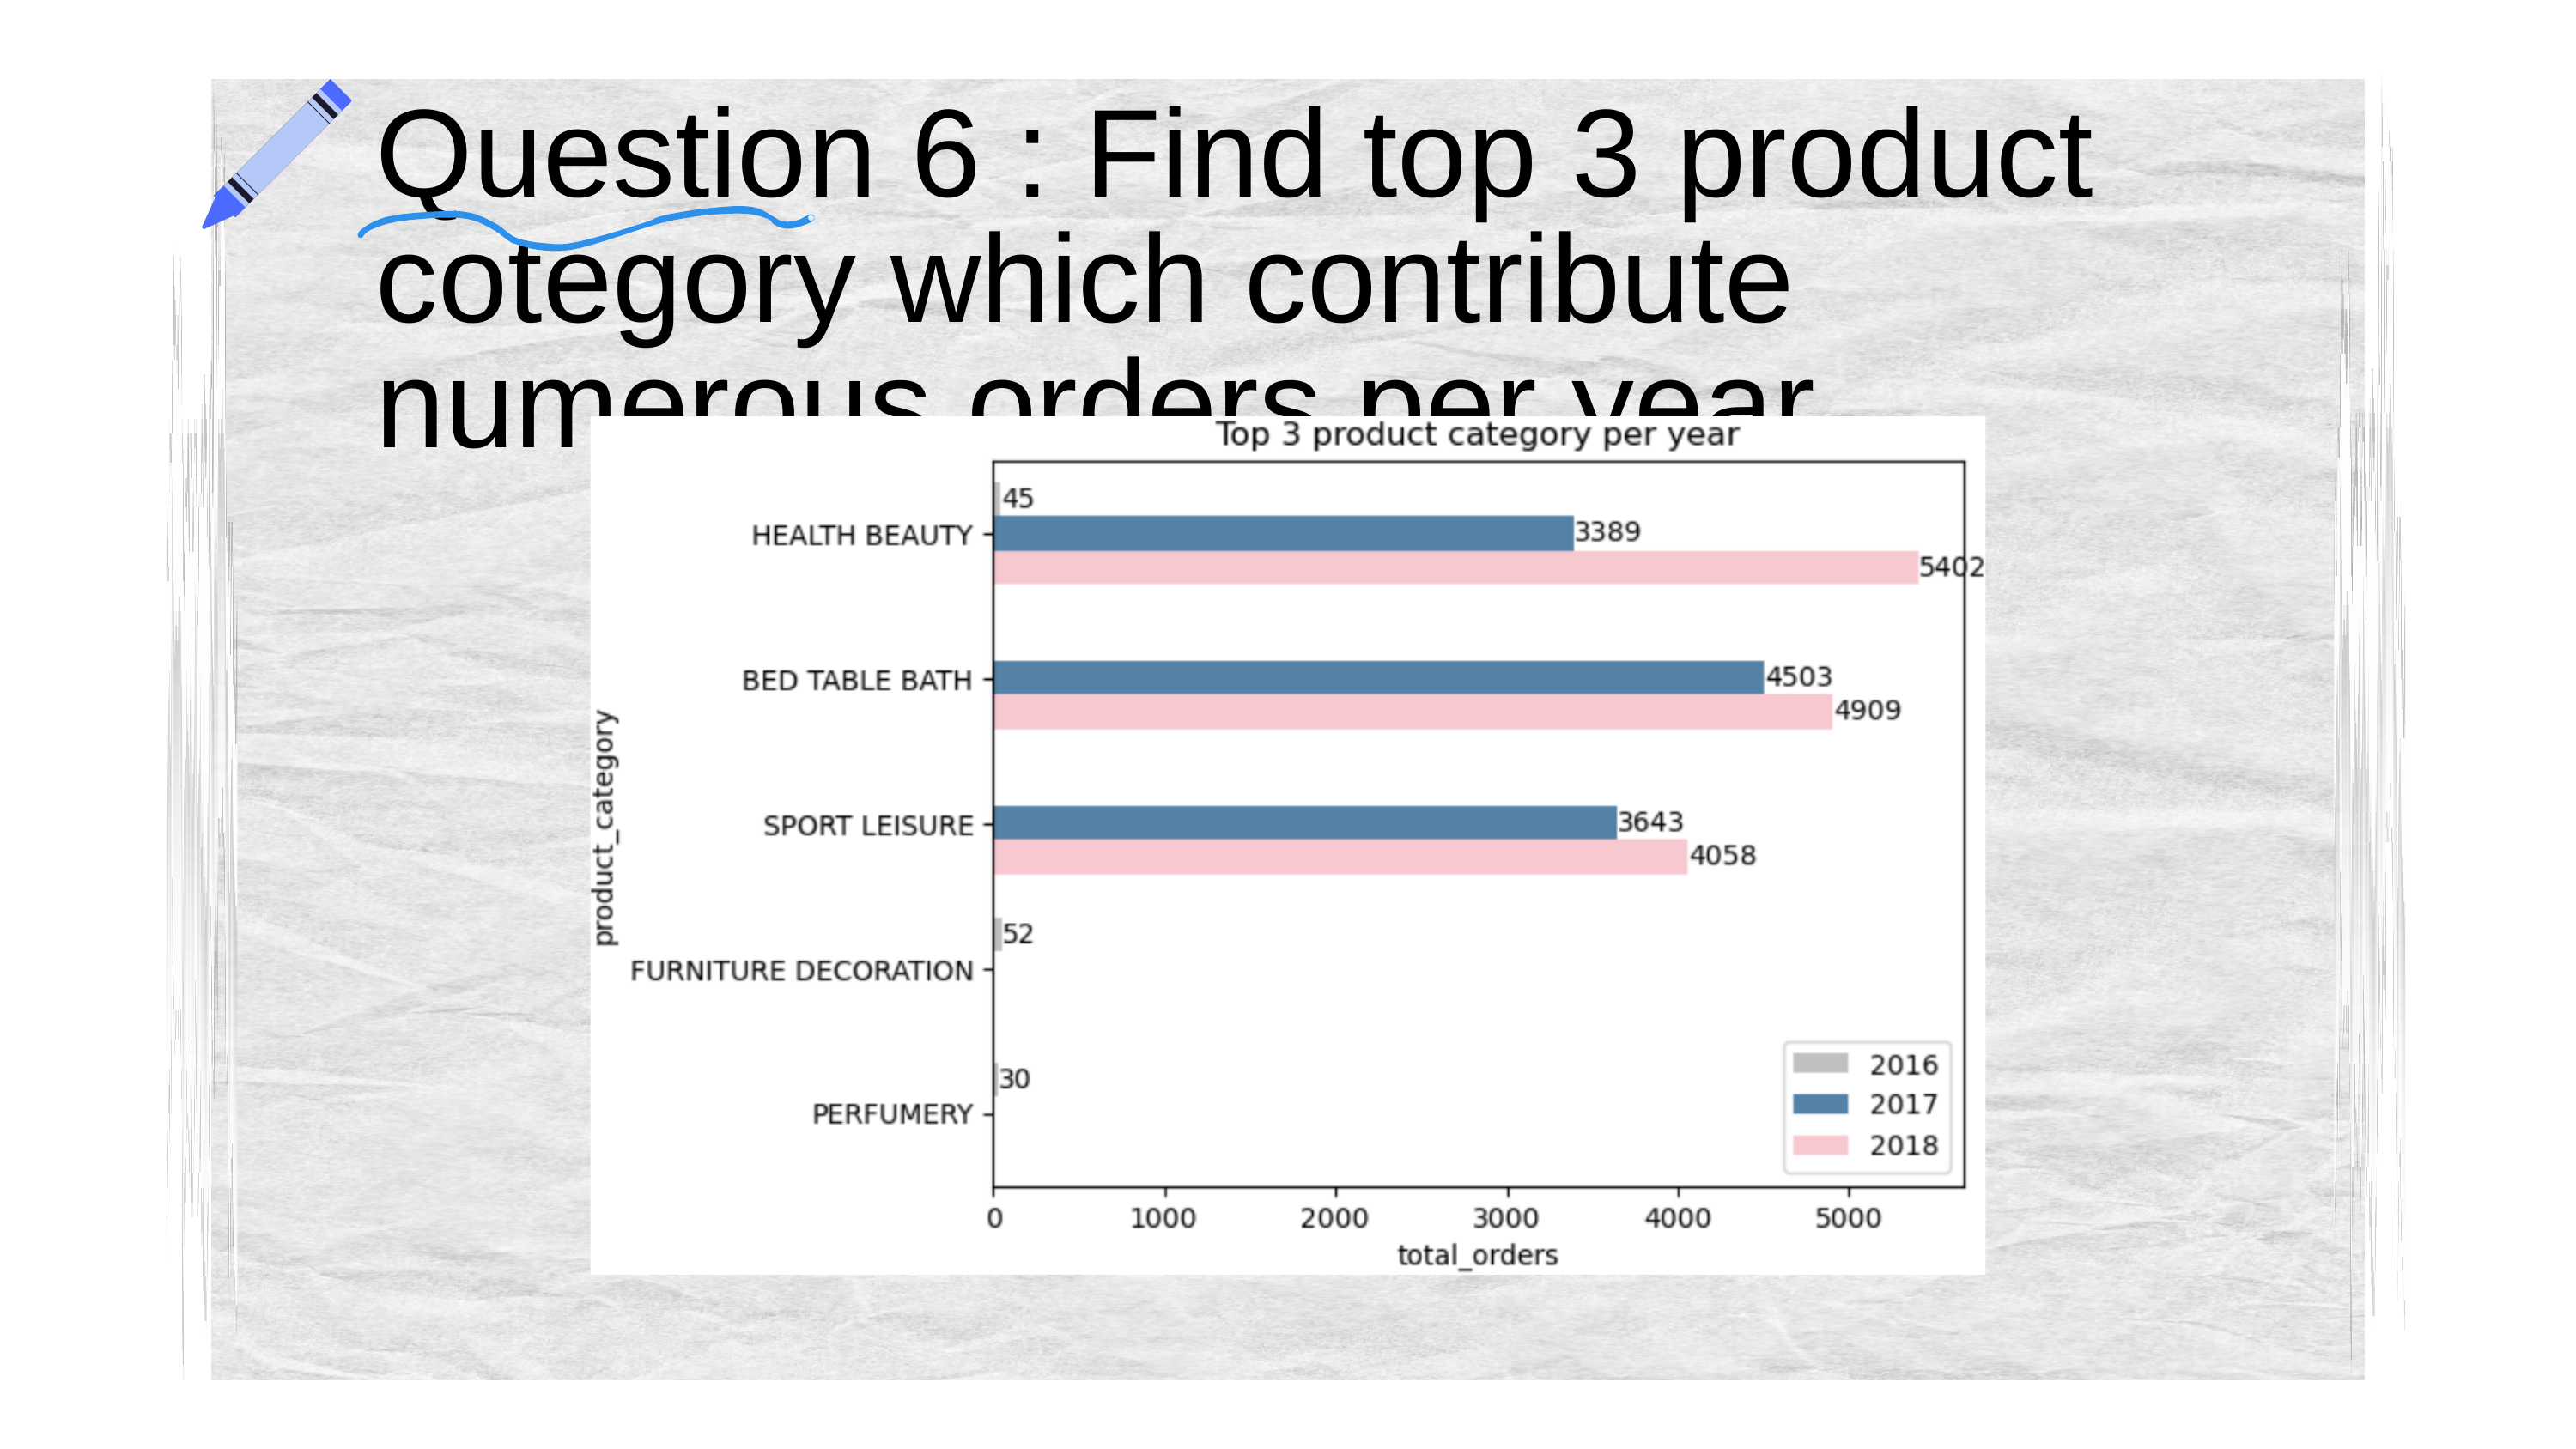

Question 6 : Find top 3 product cotegory which contribute numerous orders per year.